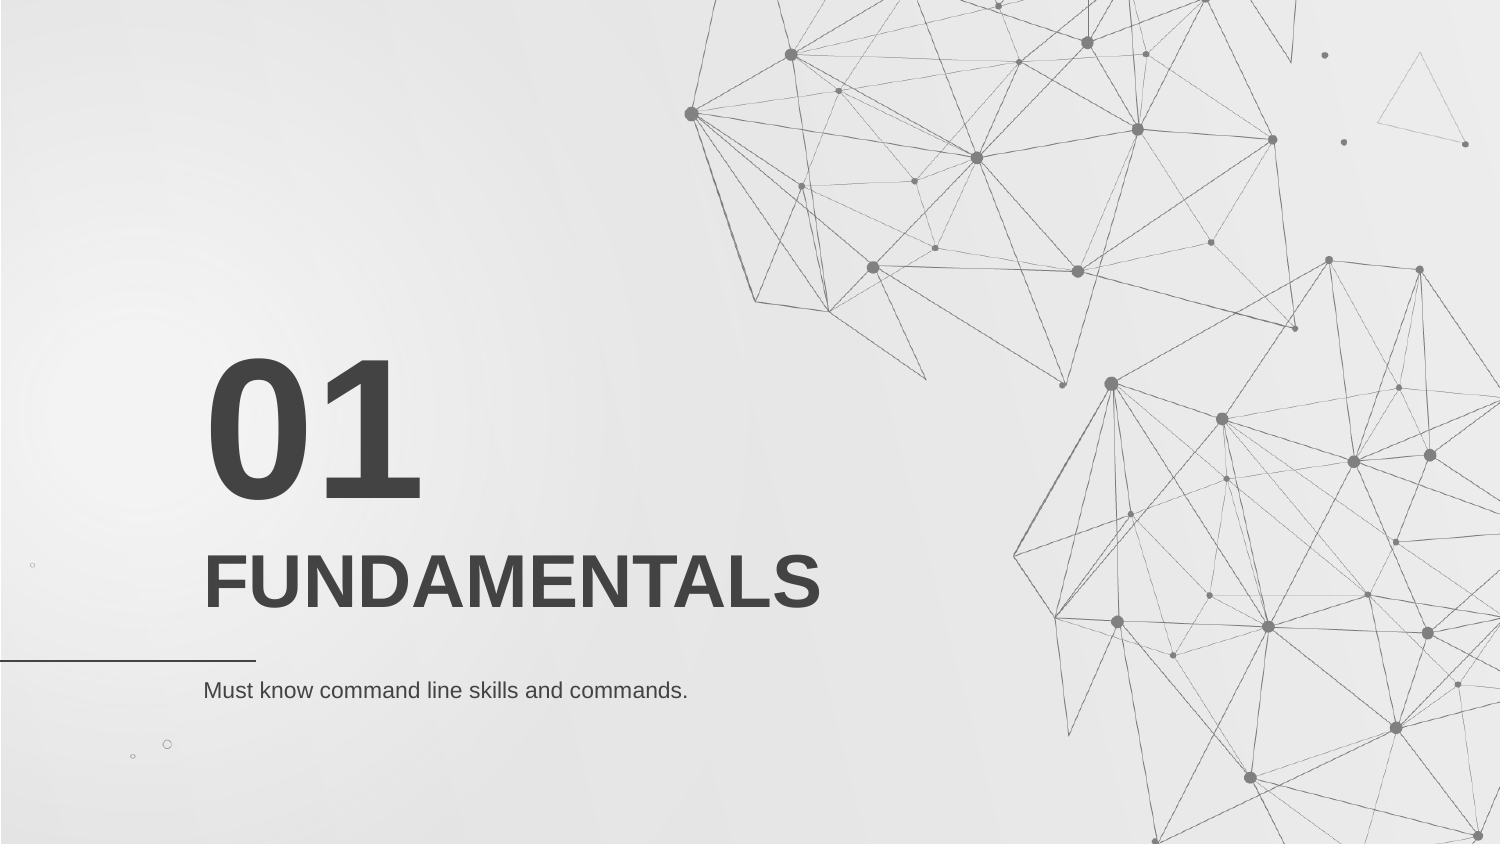

01
# FUNDAMENTALS
Must know command line skills and commands.